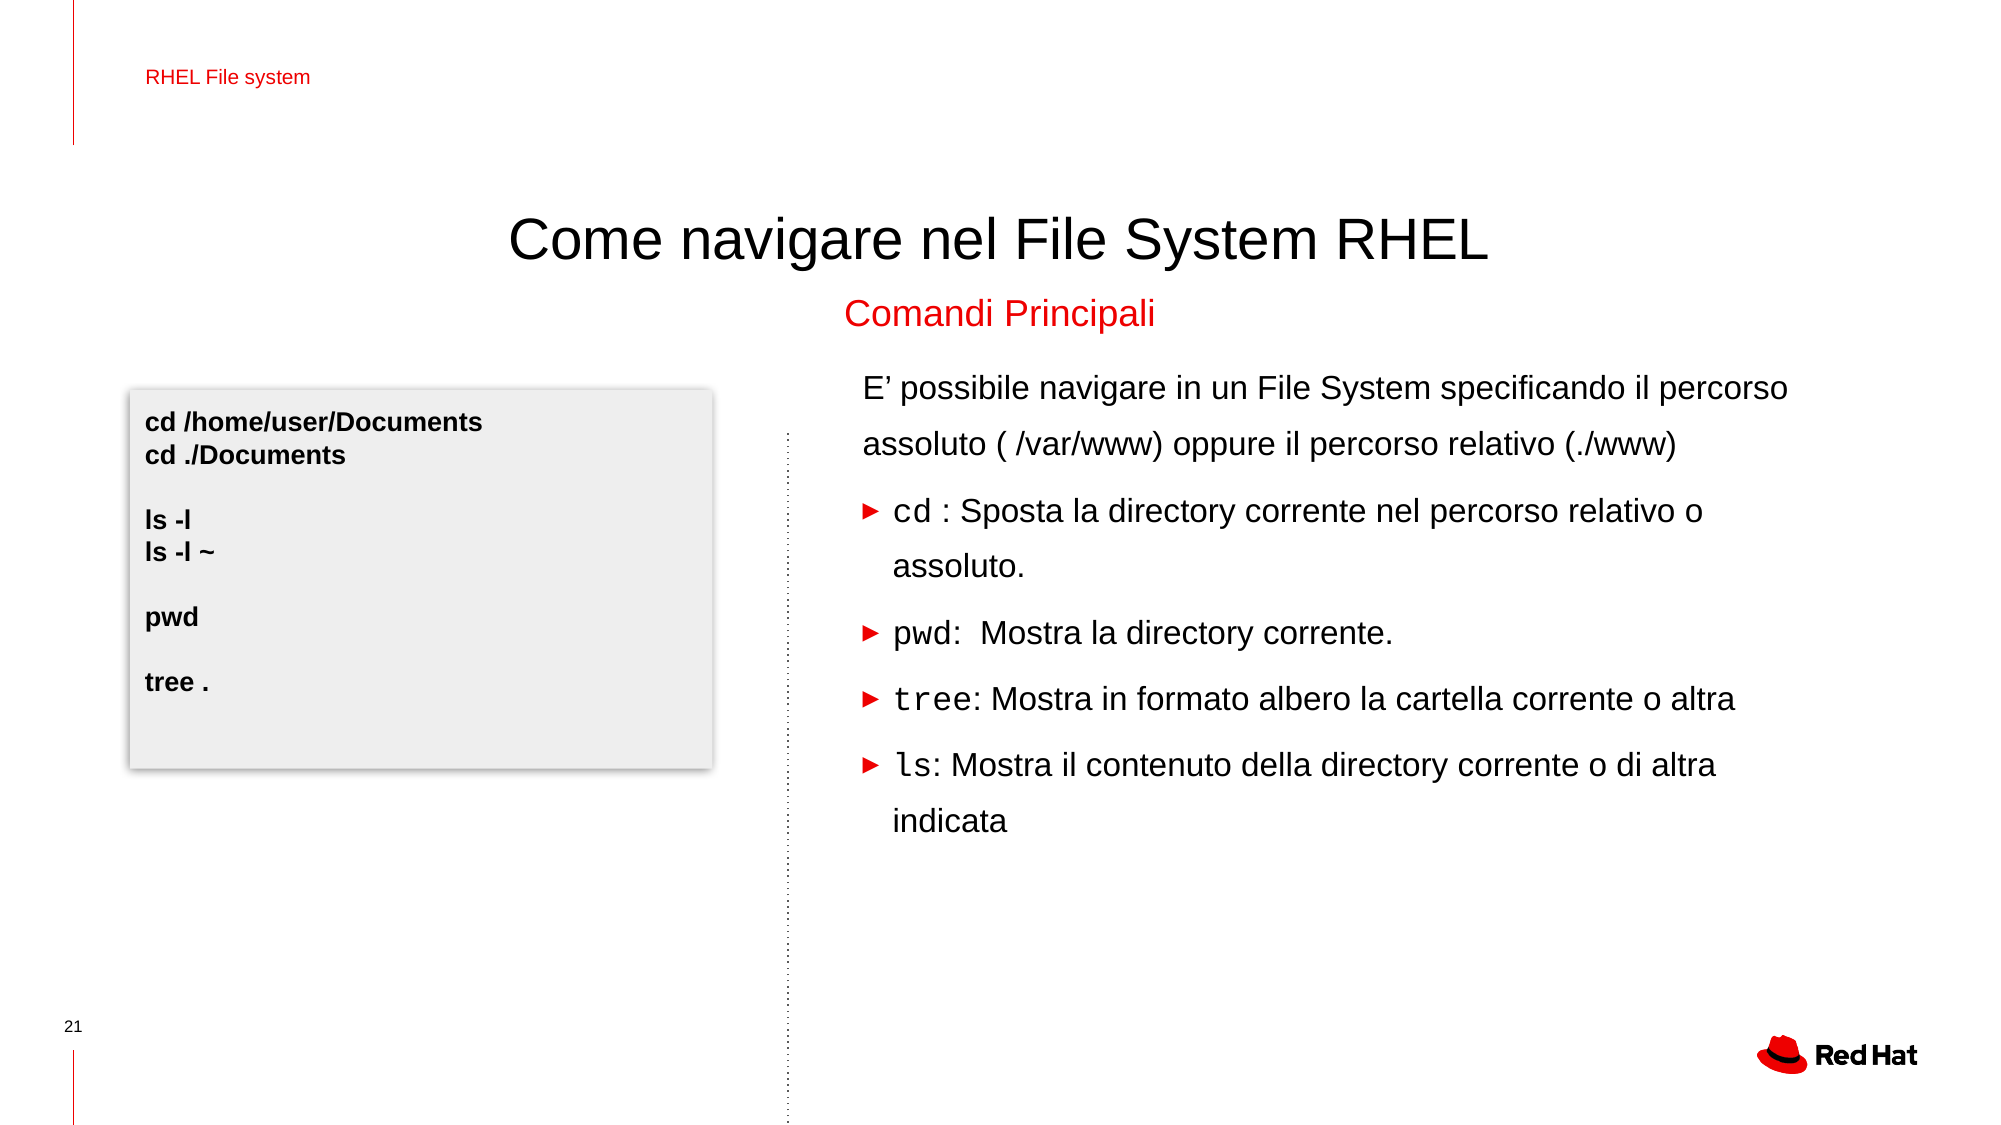

RHEL File system
# Come navigare nel File System RHEL
Comandi Principali
E’ possibile navigare in un File System specificando il percorso assoluto ( /var/www) oppure il percorso relativo (./www)
cd : Sposta la directory corrente nel percorso relativo o assoluto.
pwd:  Mostra la directory corrente.
tree: Mostra in formato albero la cartella corrente o altra
ls: Mostra il contenuto della directory corrente o di altra indicata

cd /home/user/Documents
cd ./Documents

ls -l
ls -l ~

pwd

tree .

21